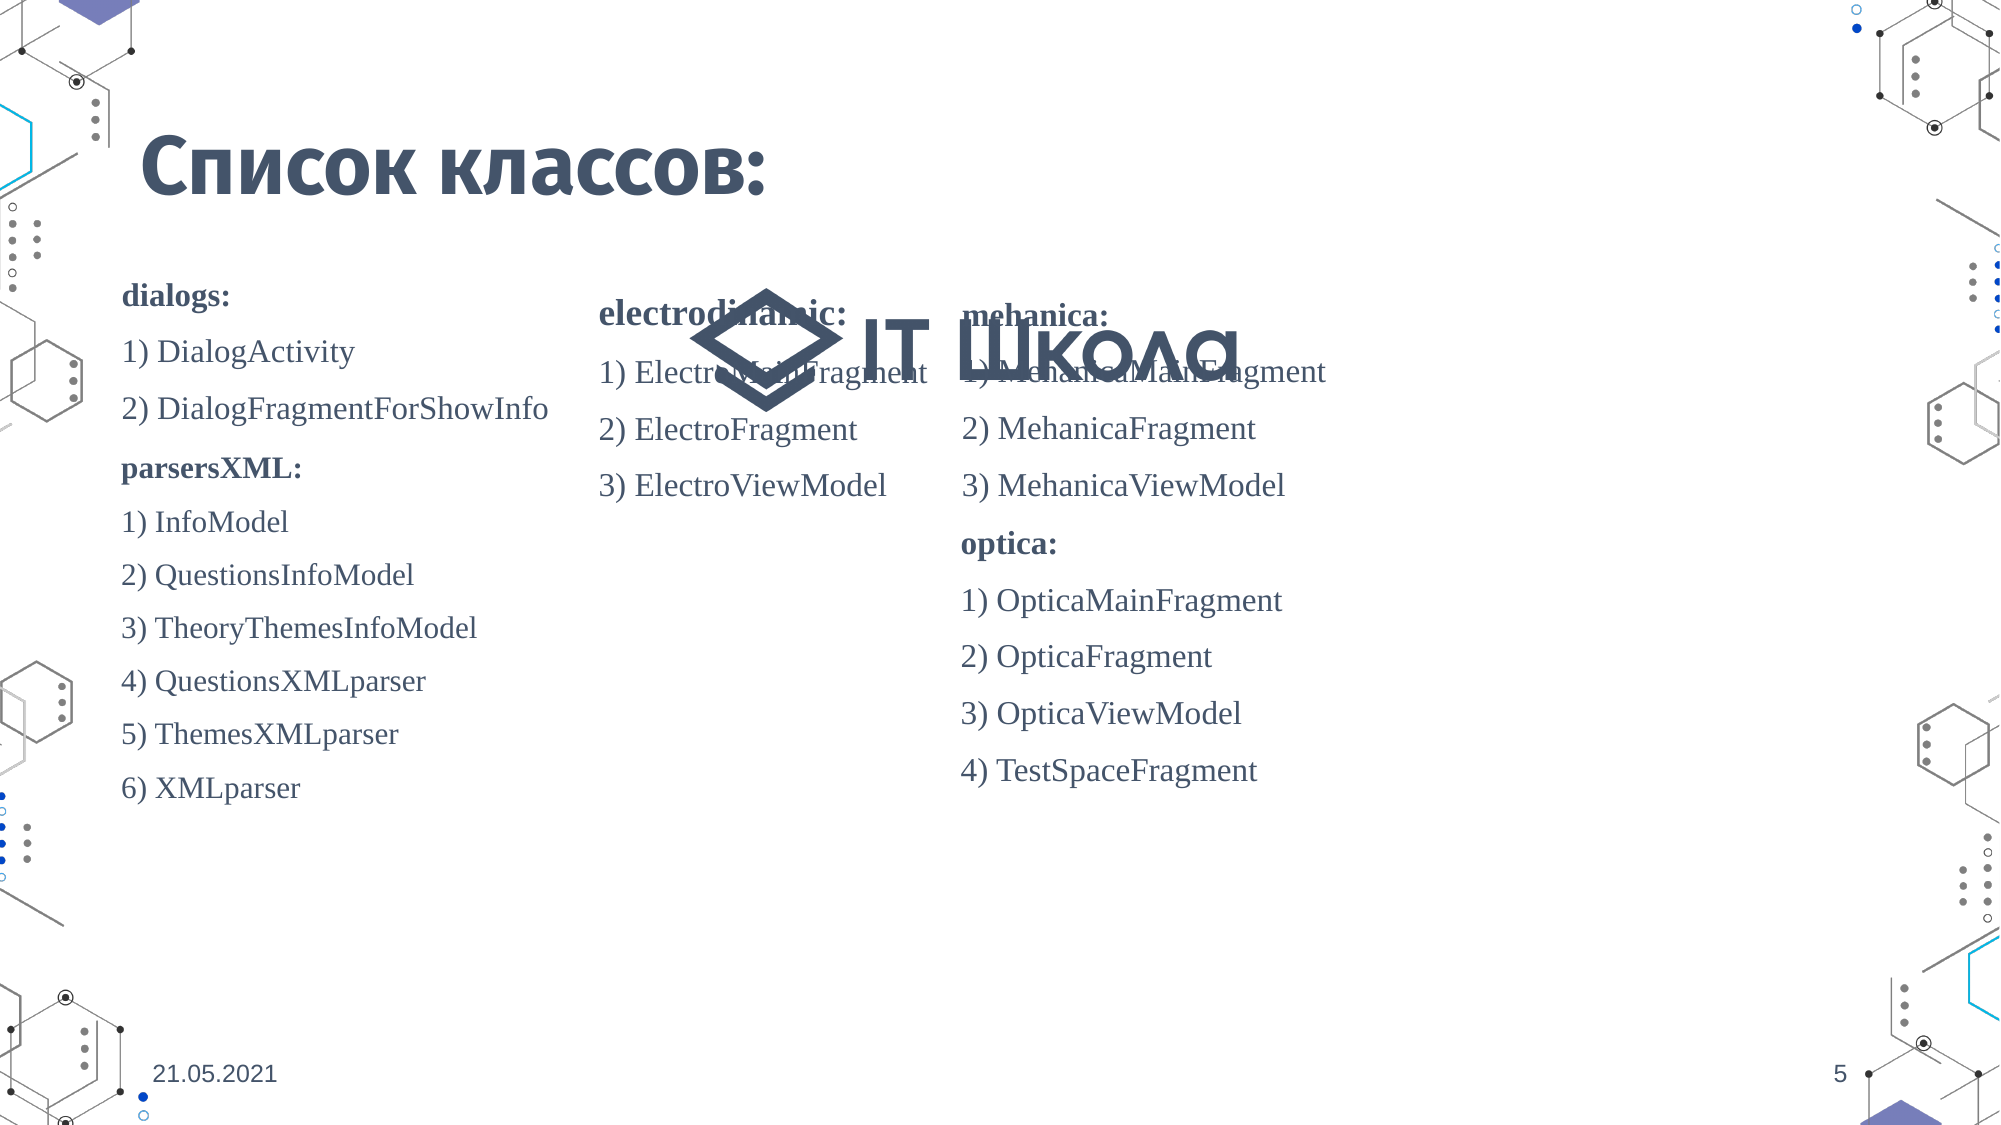

# Список классов:
dialogs:
1) DialogActivity
2) DialogFragmentForShowInfo

mehanica:
1) MehanicaMainFragment
2) MehanicaFragment
3) MehanicaViewModel
electrodinamic:
1) ElectroMainFragment
2) ElectroFragment
3) ElectroViewModel

parsersXML:
1) InfoModel
2) QuestionsInfoModel
3) TheoryThemesInfoModel
4) QuestionsXMLparser
5) ThemesXMLparser
6) XMLparser

optica:
1) OpticaMainFragment
2) OpticaFragment
3) OpticaViewModel
4) TestSpaceFragment
21.05.2021
5